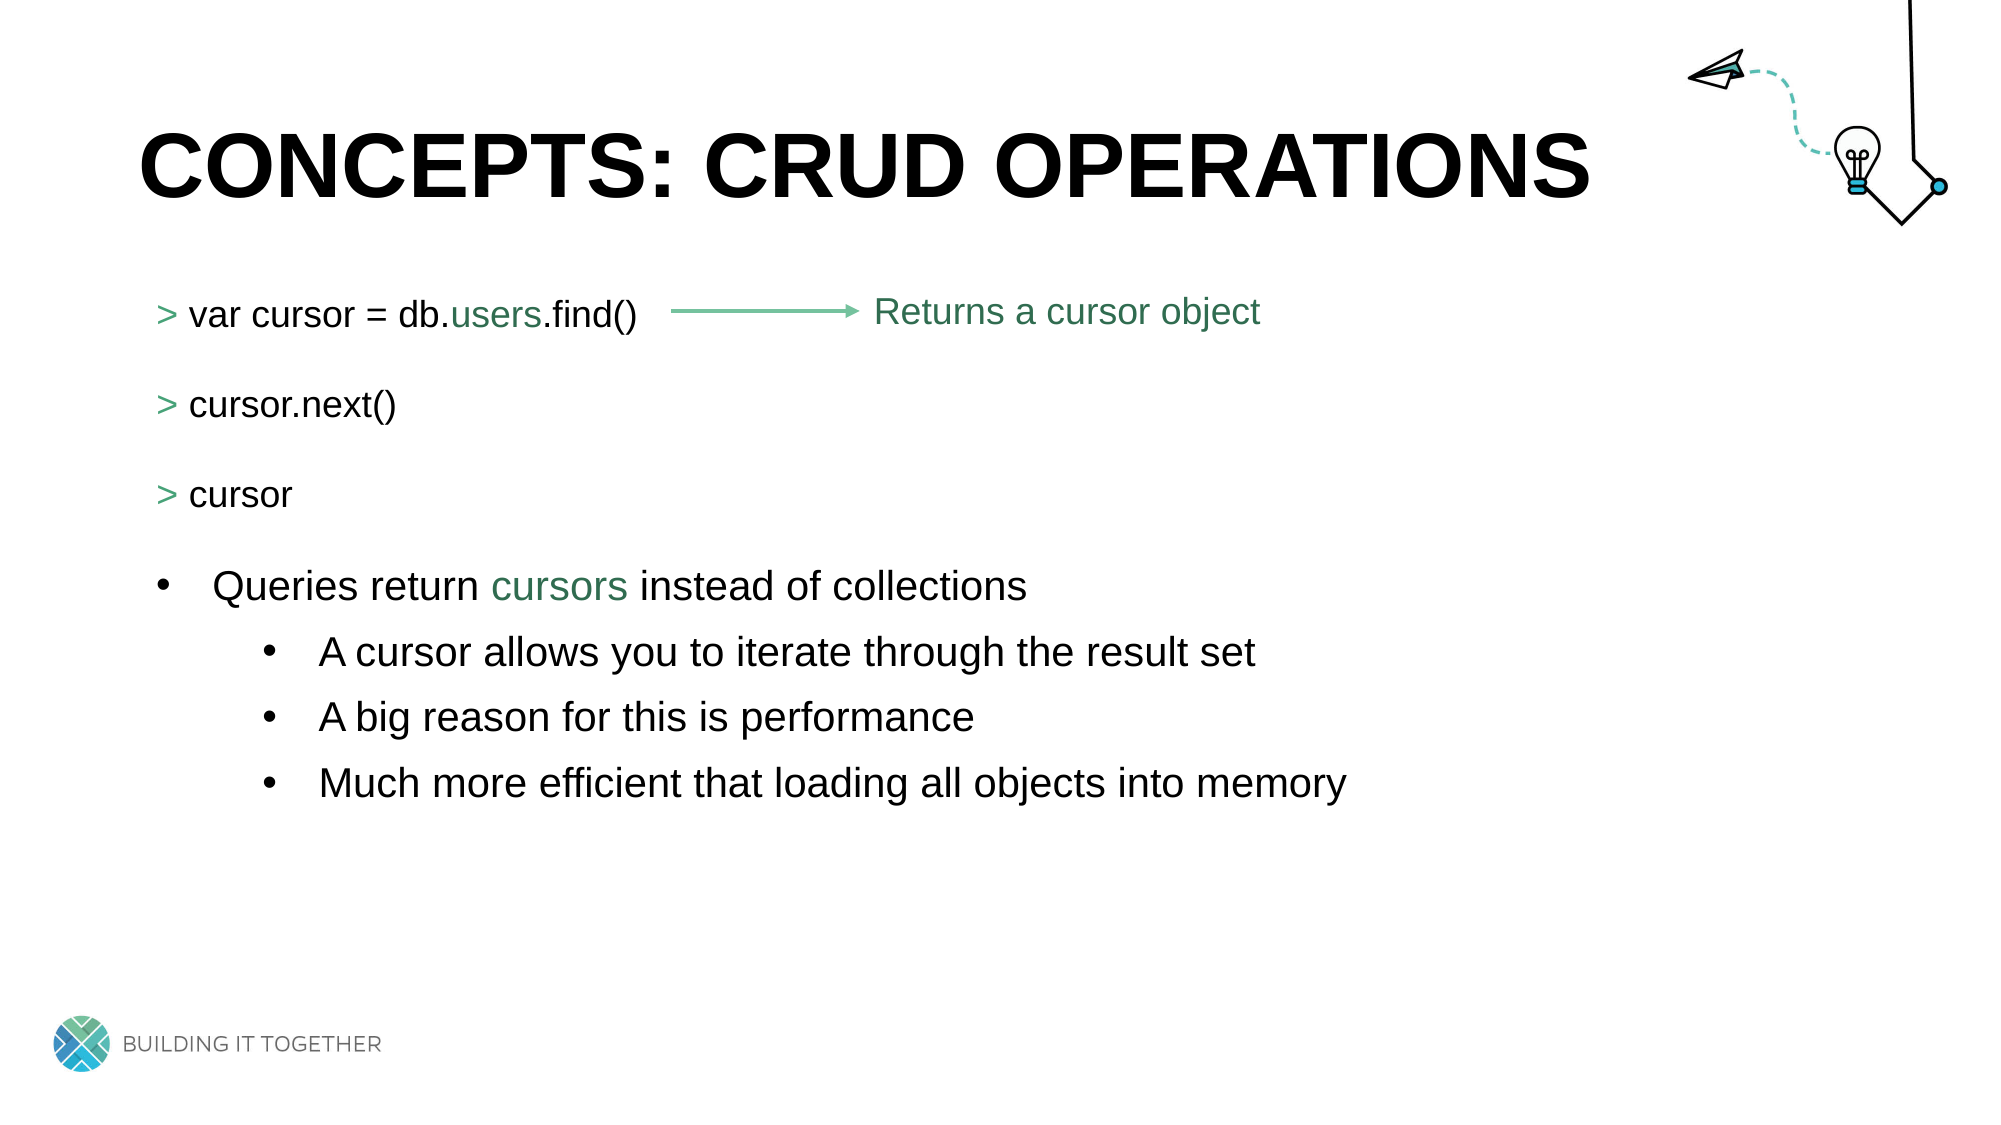

# Concepts: CRUD operations
Returns a cursor object
> var cursor = db.users.find()
> cursor.next()
> cursor

Queries return cursors instead of collections
A cursor allows you to iterate through the result set
A big reason for this is performance
Much more efficient that loading all objects into memory